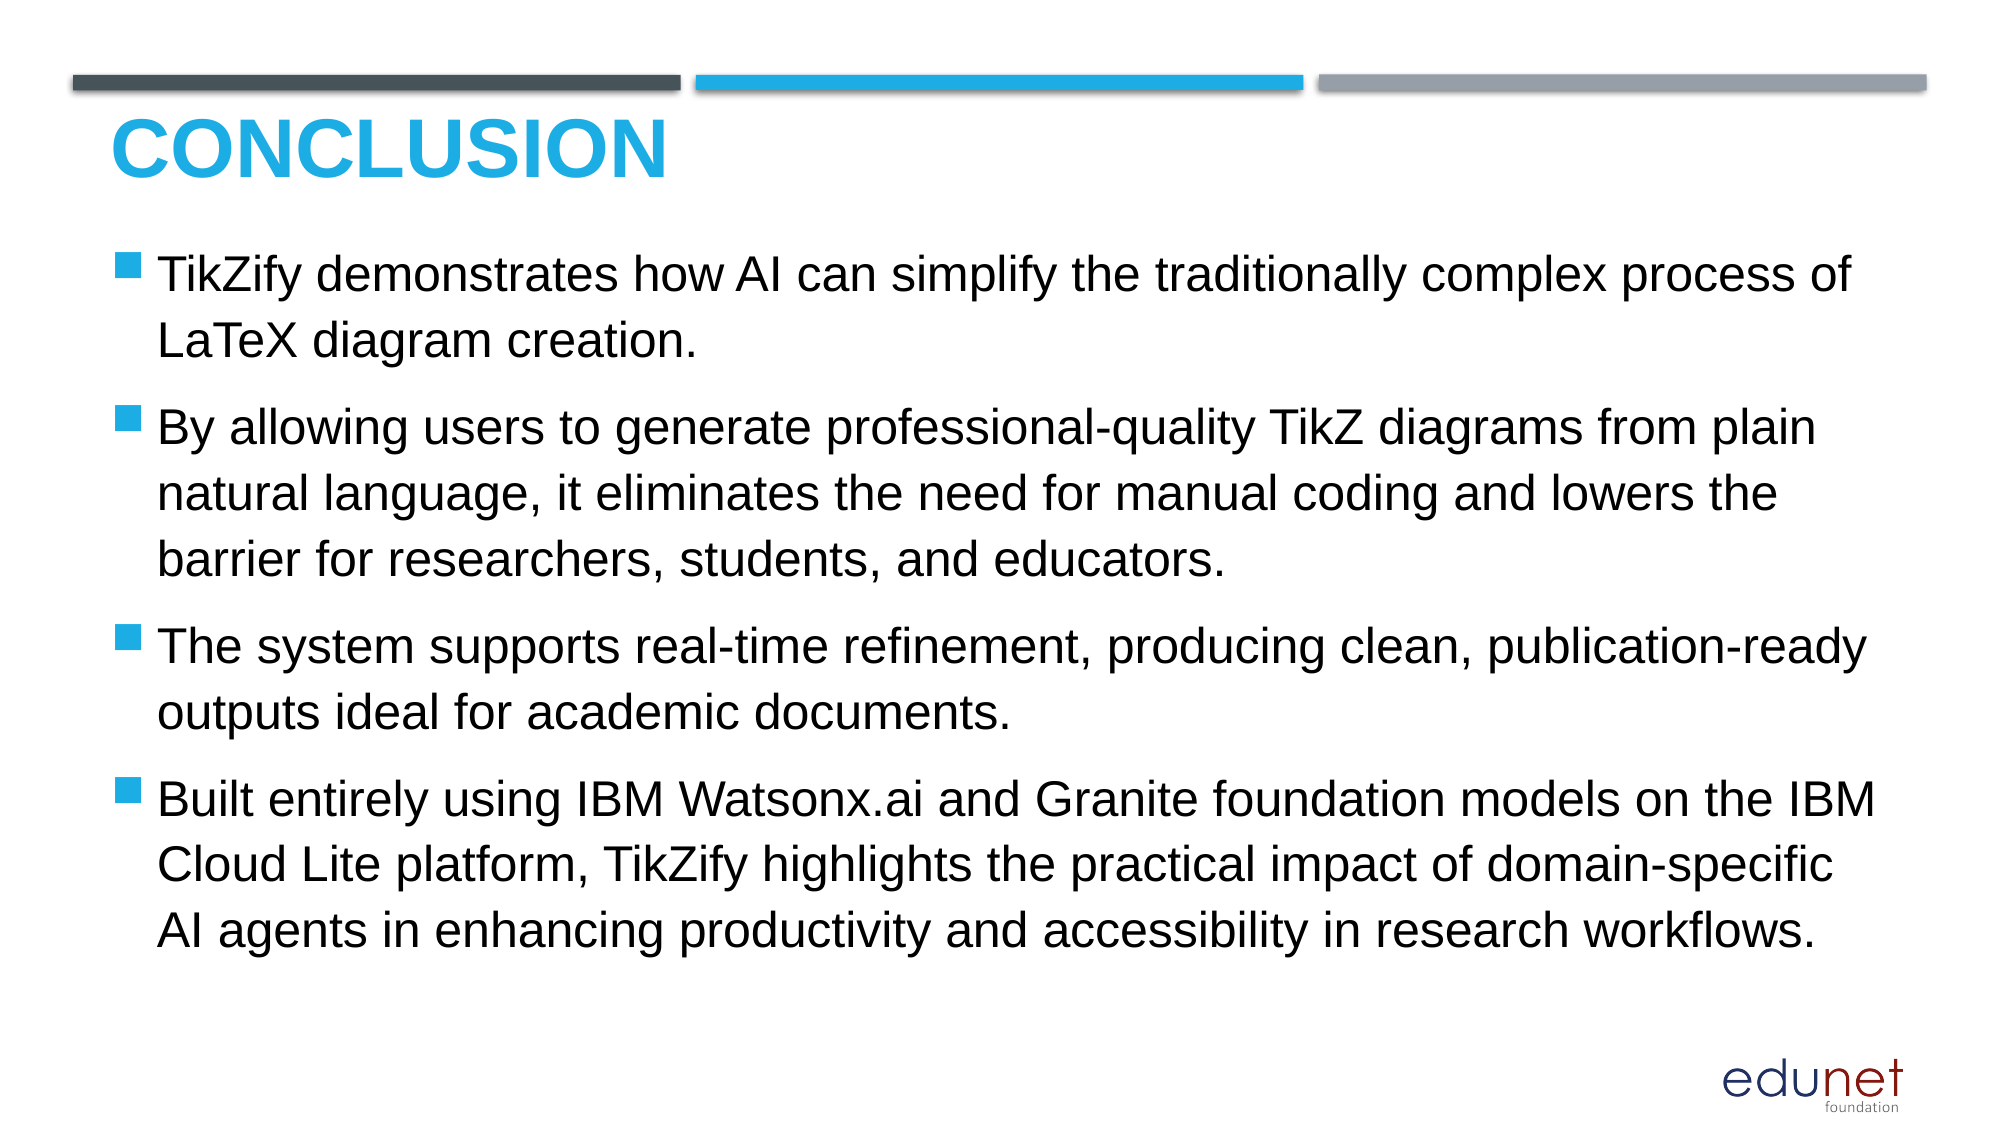

# Conclusion
TikZify demonstrates how AI can simplify the traditionally complex process of LaTeX diagram creation.
By allowing users to generate professional-quality TikZ diagrams from plain natural language, it eliminates the need for manual coding and lowers the barrier for researchers, students, and educators.
The system supports real-time refinement, producing clean, publication-ready outputs ideal for academic documents.
Built entirely using IBM Watsonx.ai and Granite foundation models on the IBM Cloud Lite platform, TikZify highlights the practical impact of domain-specific AI agents in enhancing productivity and accessibility in research workflows.